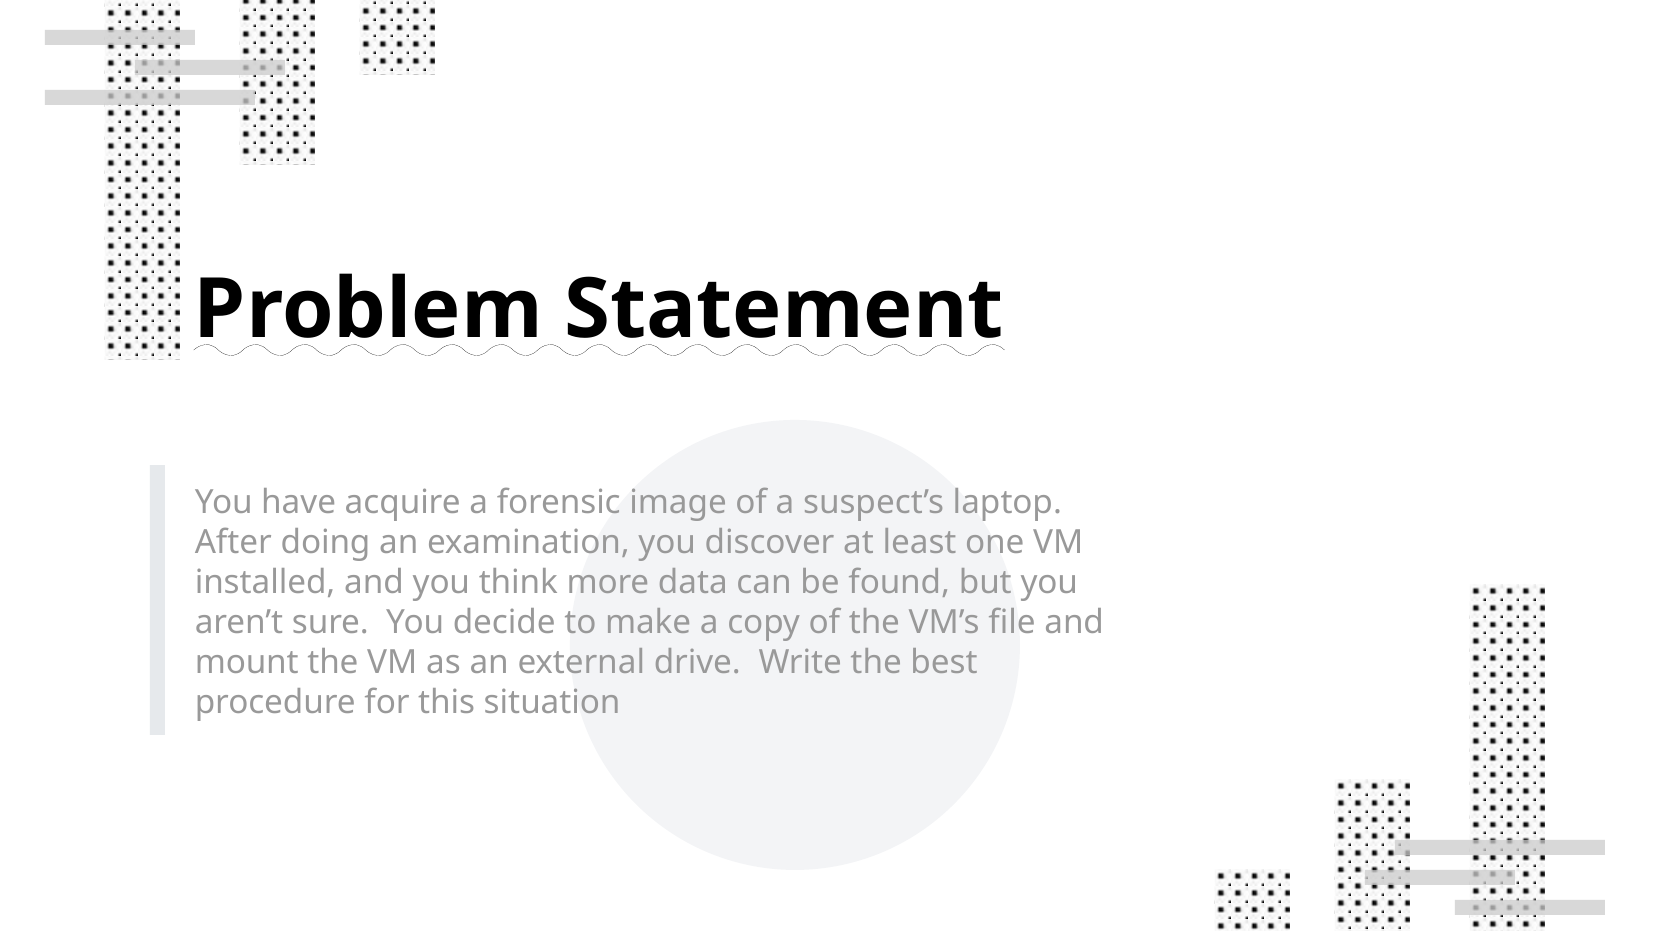

Problem Statement

You have acquire a forensic image of a suspect’s laptop.  After doing an examination, you discover at least one VM installed, and you think more data can be found, but you aren’t sure.  You decide to make a copy of the VM’s file and mount the VM as an external drive.  Write the best procedure for this situation